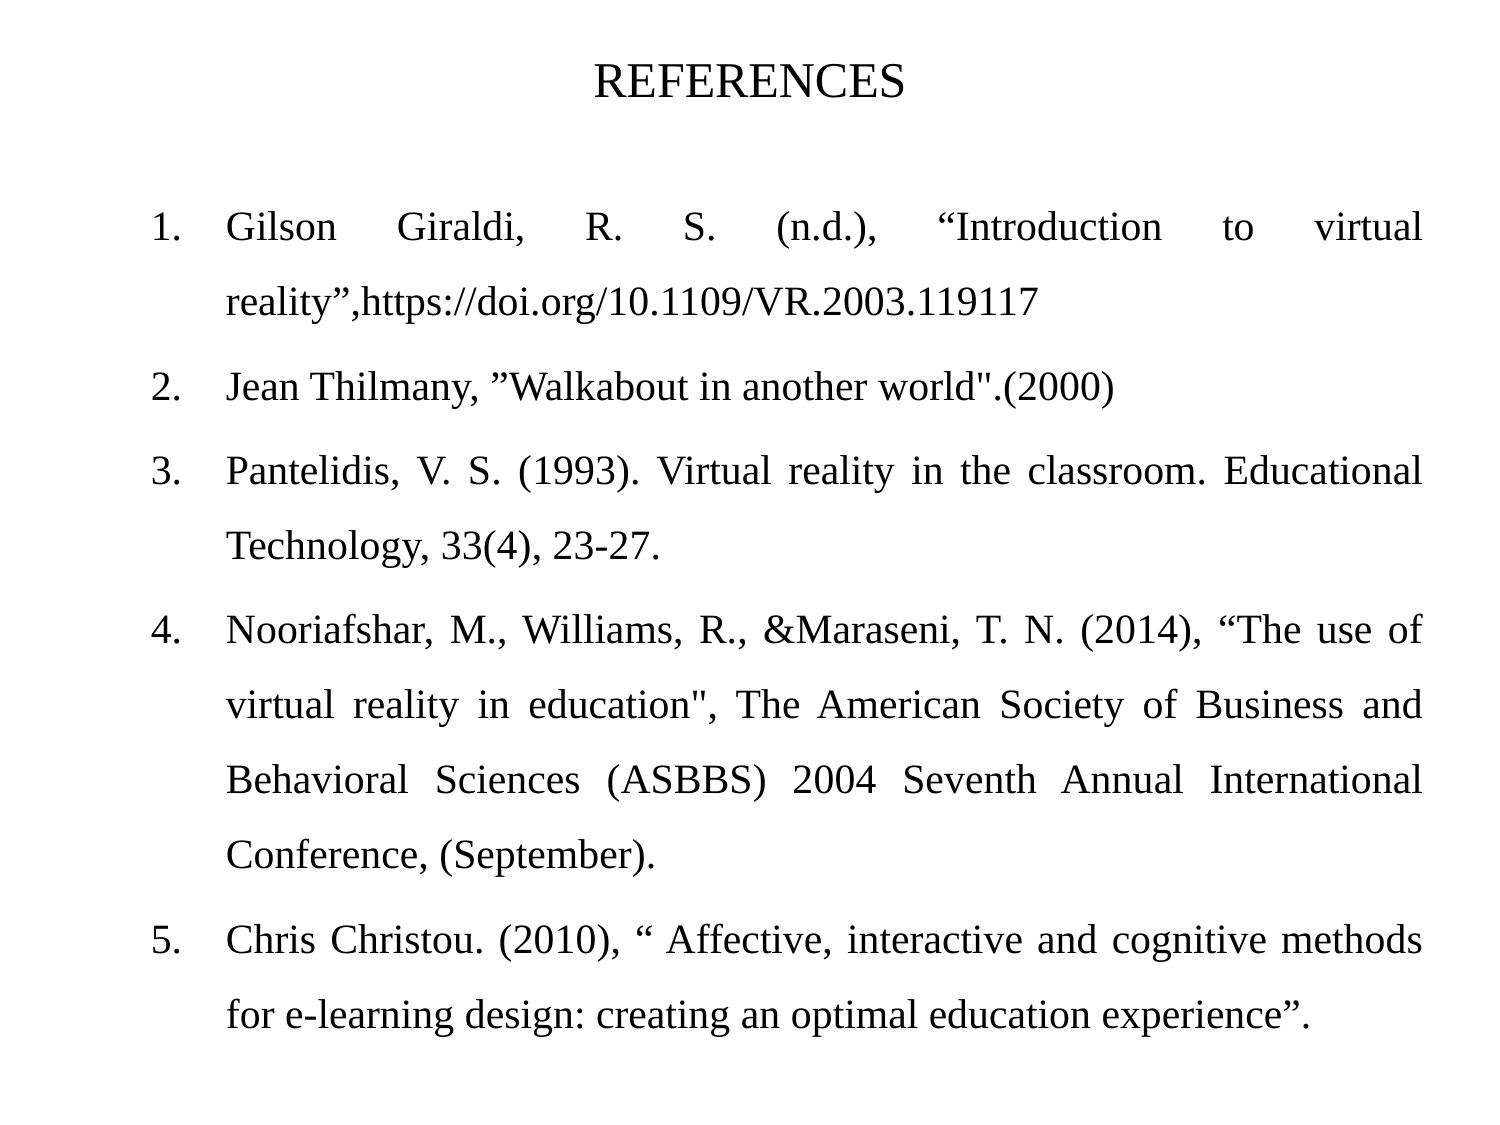

# REFERENCES
Gilson Giraldi, R. S. (n.d.), “Introduction to virtual reality”,https://doi.org/10.1109/VR.2003.119117
Jean Thilmany, ”Walkabout in another world".(2000)
Pantelidis, V. S. (1993). Virtual reality in the classroom. Educational Technology, 33(4), 23-27.
Nooriafshar, M., Williams, R., &Maraseni, T. N. (2014), “The use of virtual reality in education", The American Society of Business and Behavioral Sciences (ASBBS) 2004 Seventh Annual International Conference, (September).
Chris Christou. (2010), “ Affective, interactive and cognitive methods for e-learning design: creating an optimal education experience”.